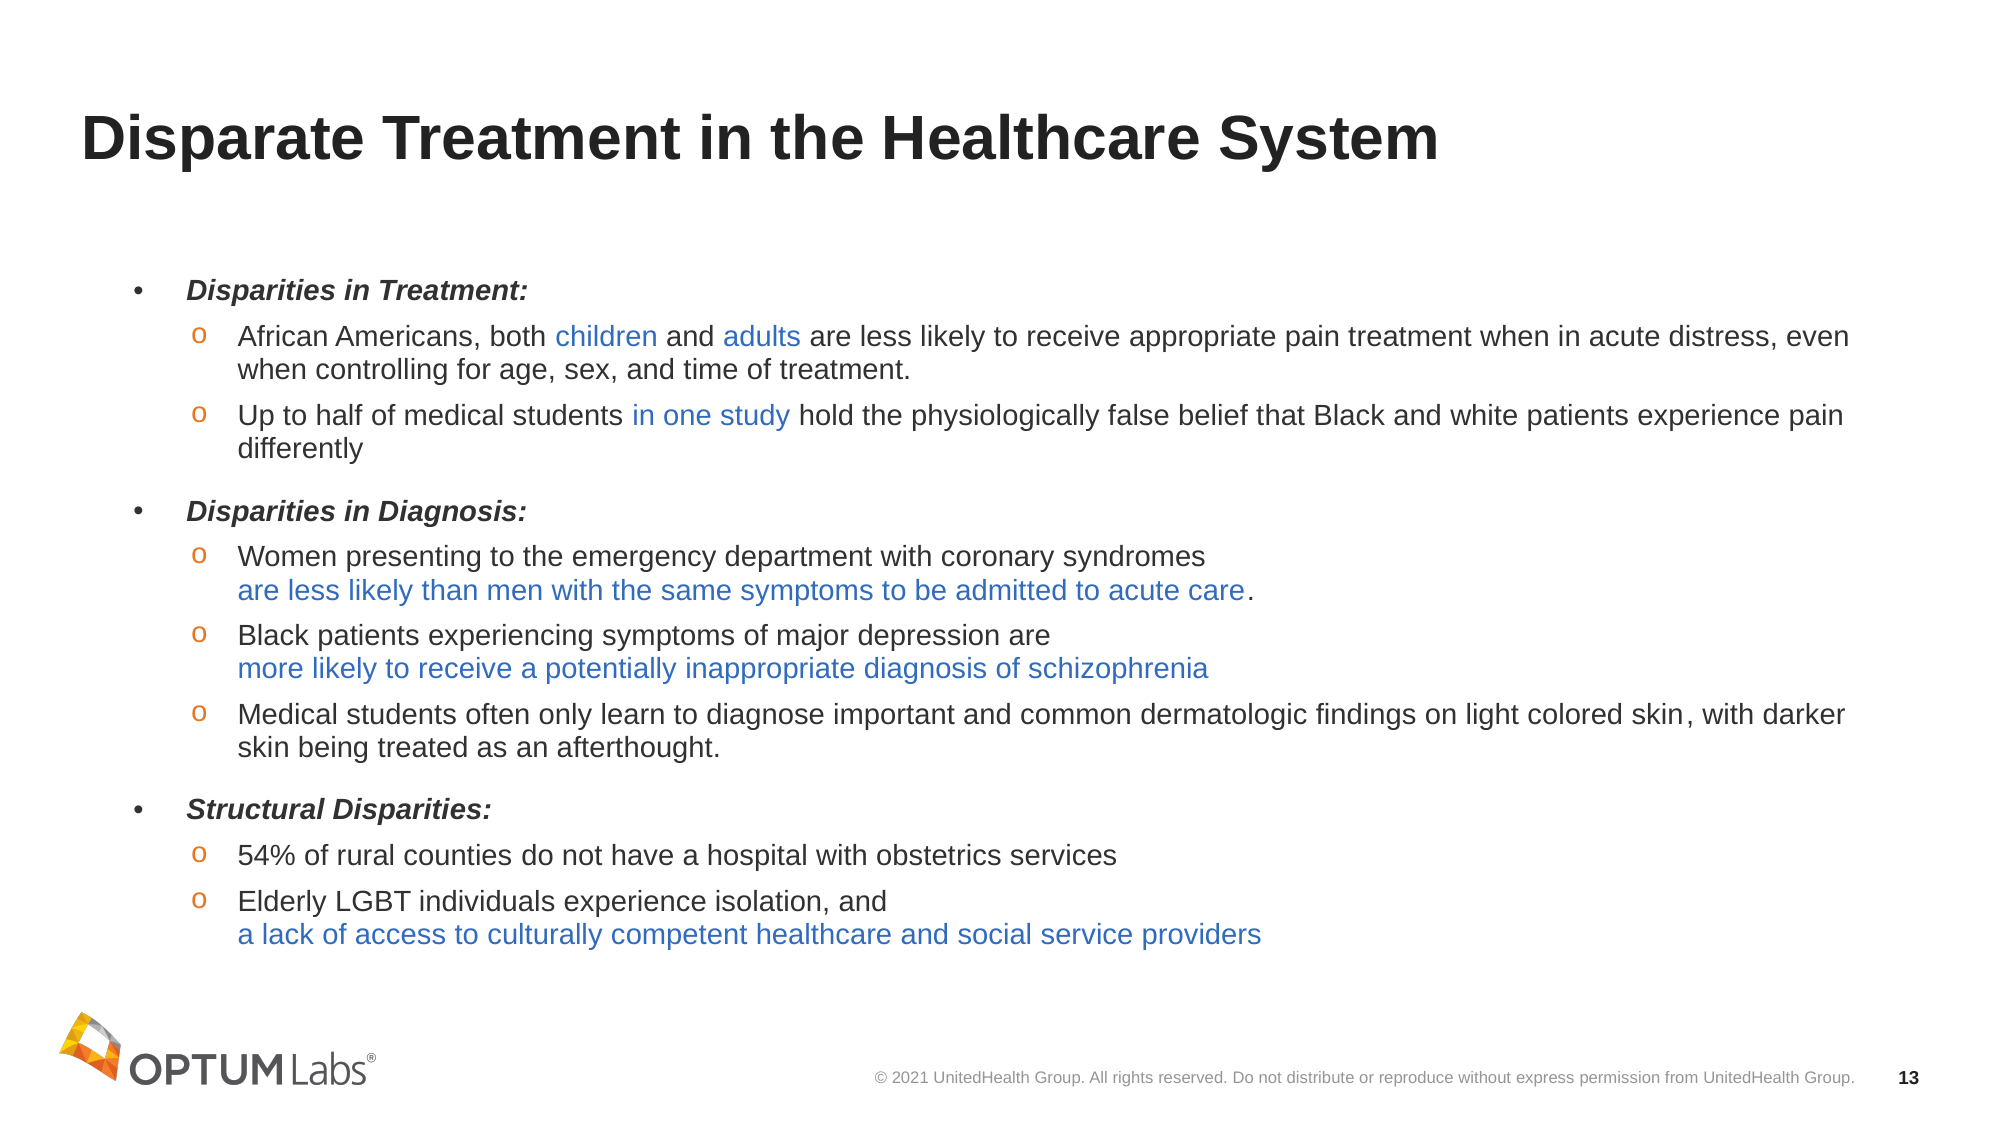

# Disparate Treatment in the Healthcare System

Disparities in Treatment:
African Americans, both children and adults are less likely to receive appropriate pain treatment when in acute distress, even when controlling for age, sex, and time of treatment.
Up to half of medical students in one study hold the physiologically false belief that Black and white patients experience pain differently
Disparities in Diagnosis:
Women presenting to the emergency department with coronary syndromes are less likely than men with the same symptoms to be admitted to acute care.
Black patients experiencing symptoms of major depression are more likely to receive a potentially inappropriate diagnosis of schizophrenia
Medical students often only learn to diagnose important and common dermatologic findings on light colored skin, with darker skin being treated as an afterthought.
Structural Disparities:
54% of rural counties do not have a hospital with obstetrics services
Elderly LGBT individuals experience isolation, and a lack of access to culturally competent healthcare and social service providers

13
© 2021 UnitedHealth Group. All rights reserved. Do not distribute or reproduce without express permission from UnitedHealth Group.